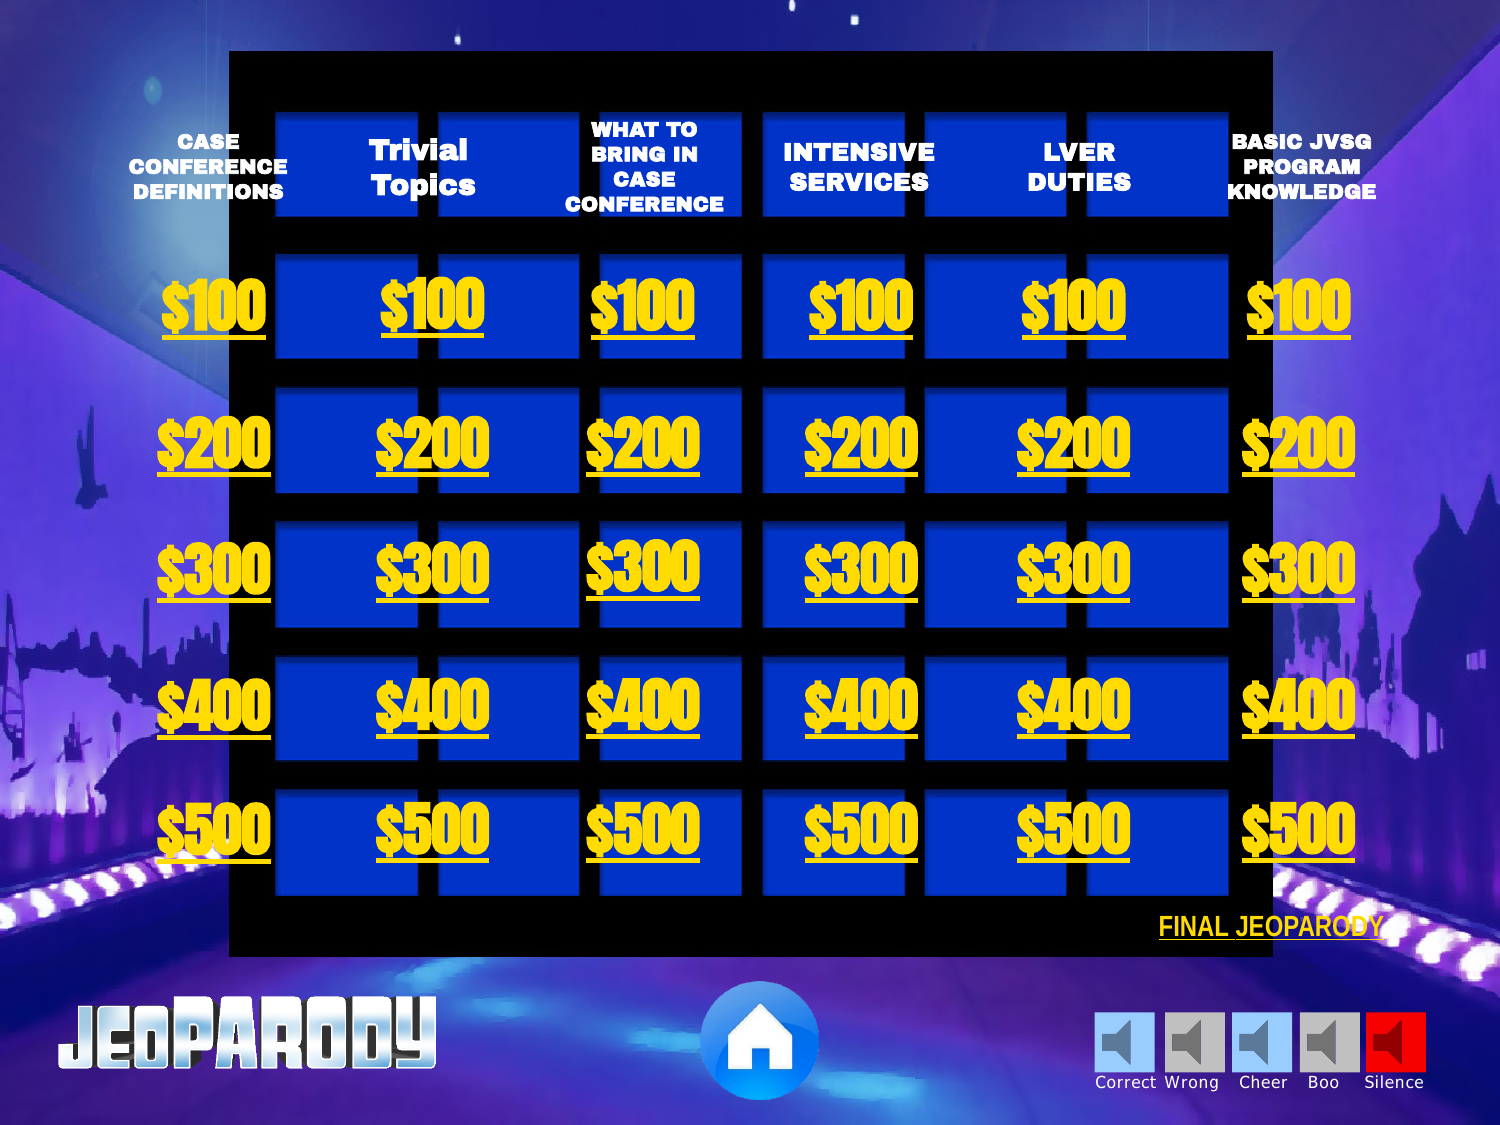

WHAT TO BRING IN CASE CONFERENCE
BASIC JVSG PROGRAM KNOWLEDGE
CASE CONFERENCE
DEFINITIONS
Trivial
Topics
INTENSIVE
SERVICES
LVER DUTIES
$100
$100
$100
$100
$100
$100
$200
$200
$200
$200
$200
$200
$300
$300
$300
$300
$300
$300
$400
$400
$400
$400
$400
$400
$500
$500
$500
$500
$500
$500
FINAL JEOPARODY